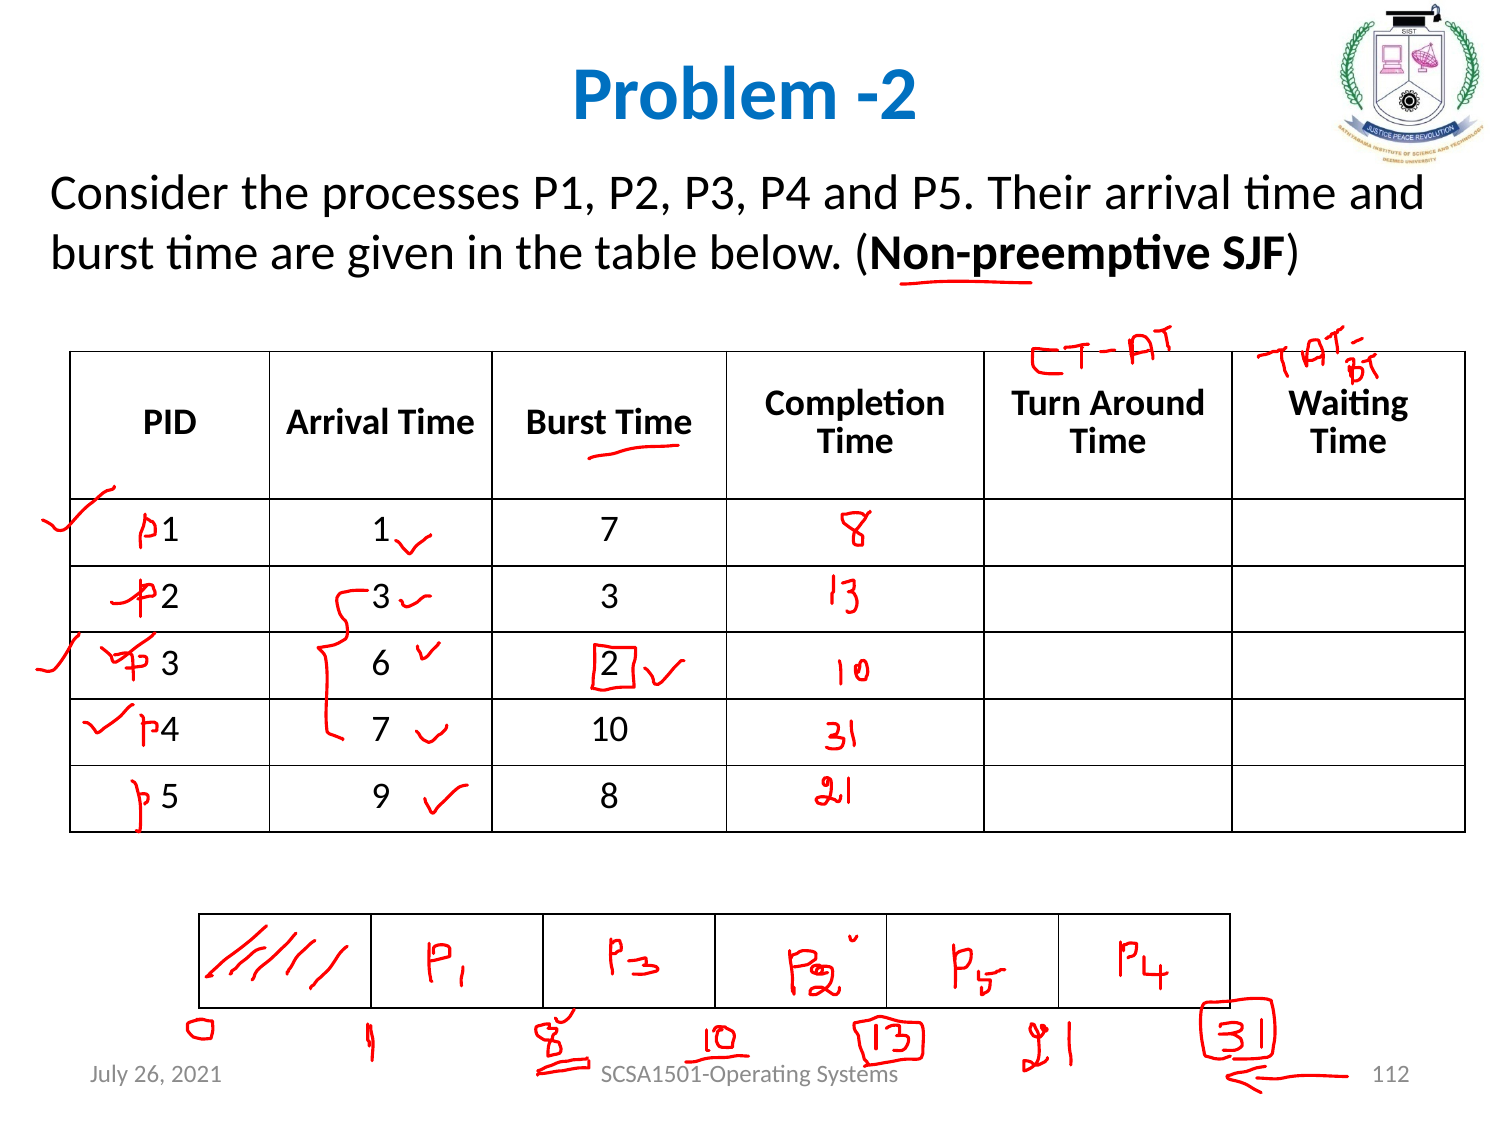

# Problem -2
Consider the processes P1, P2, P3, P4 and P5. Their arrival time and burst time are given in the table below. (Non-preemptive SJF)
| PID | Arrival Time | Burst Time | Completion Time | Turn Around Time | Waiting Time |
| --- | --- | --- | --- | --- | --- |
| 1 | 1 | 7 |  |  |  |
| 2 | 3 | 3 |  |  |  |
| 3 | 6 | 2 |  |  |  |
| 4 | 7 | 10 |  |  |  |
| 5 | 9 | 8 |  |  |  |
|  |  |  |  |  |  |
| --- | --- | --- | --- | --- | --- |
July 26, 2021
SCSA1501-Operating Systems
112